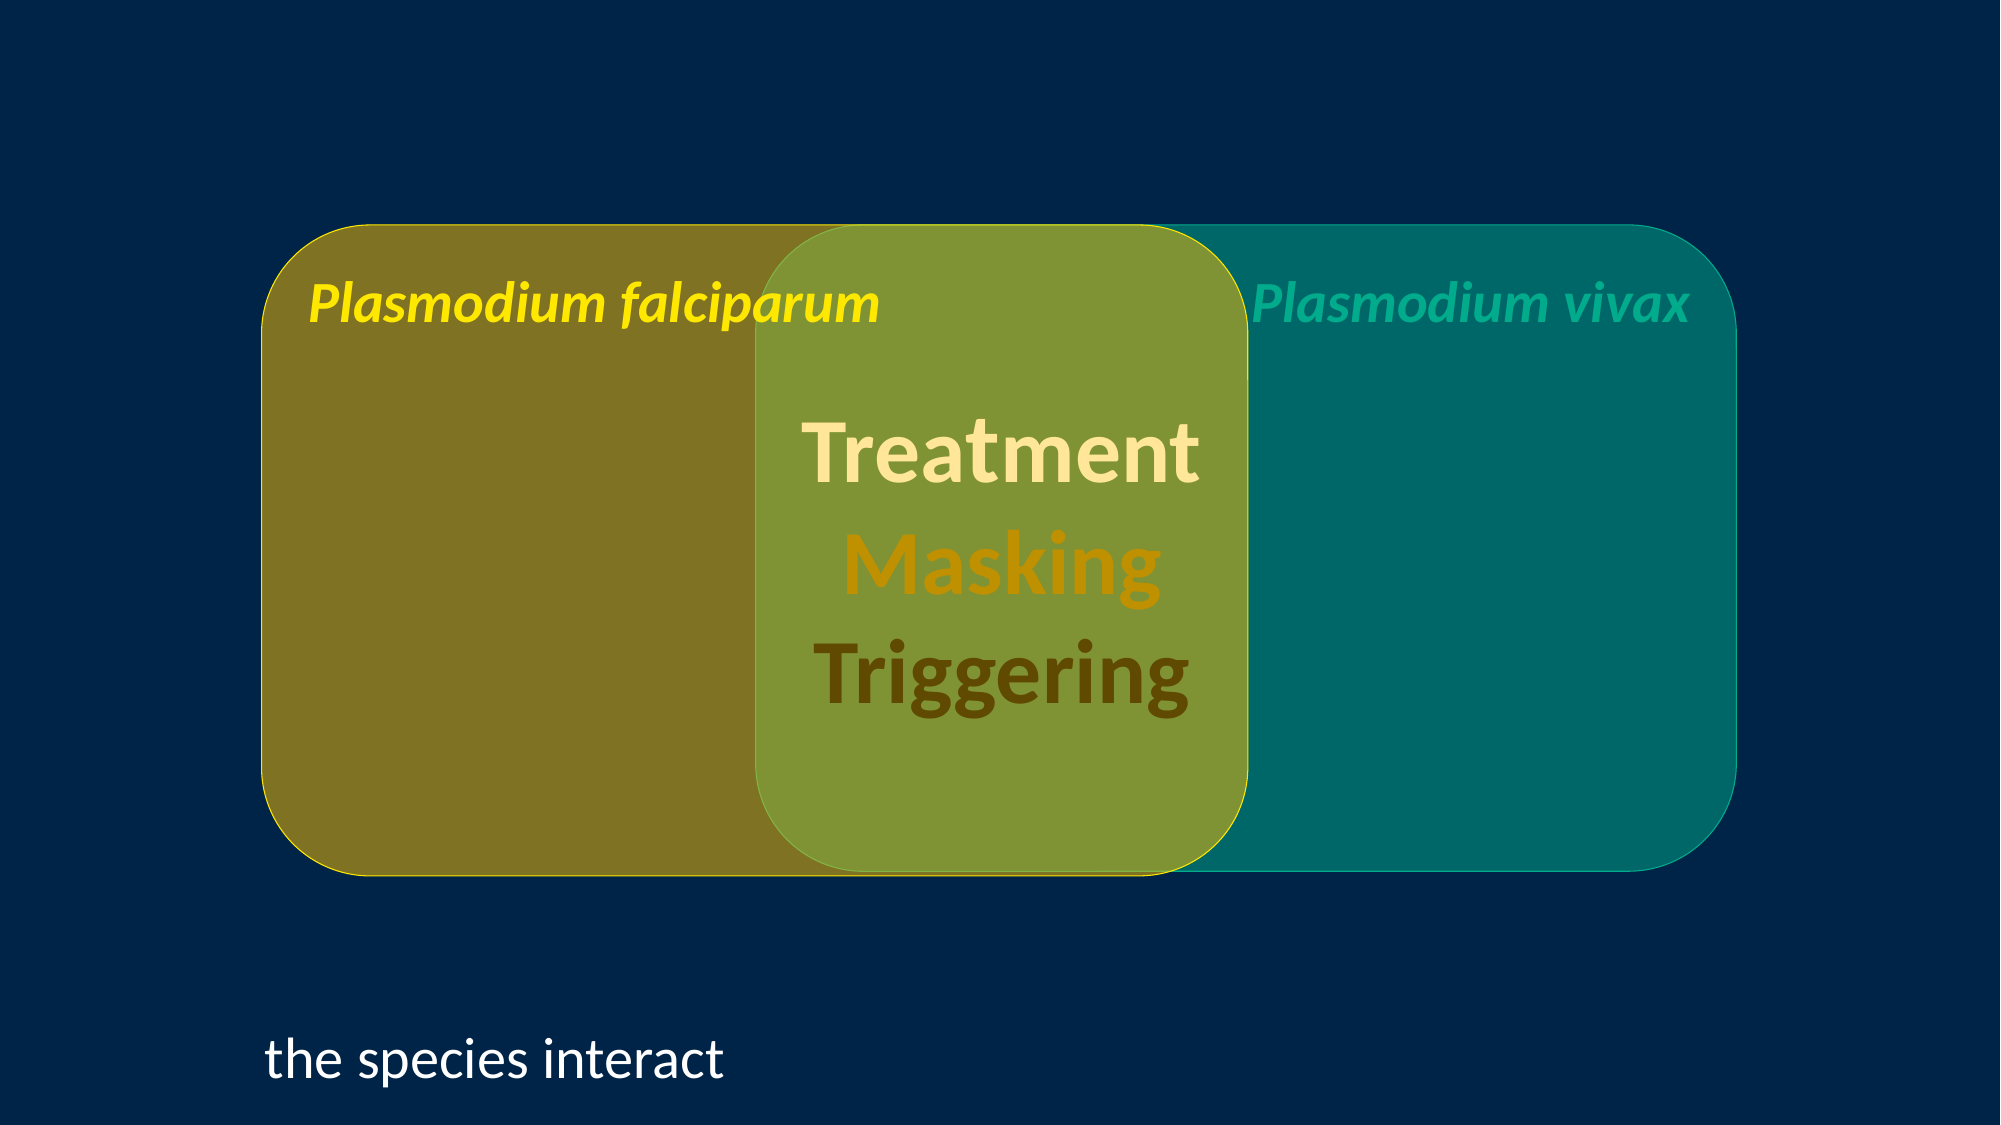

Plasmodium falciparum
Plasmodium vivax
Treatment
Masking
Triggering
the species interact